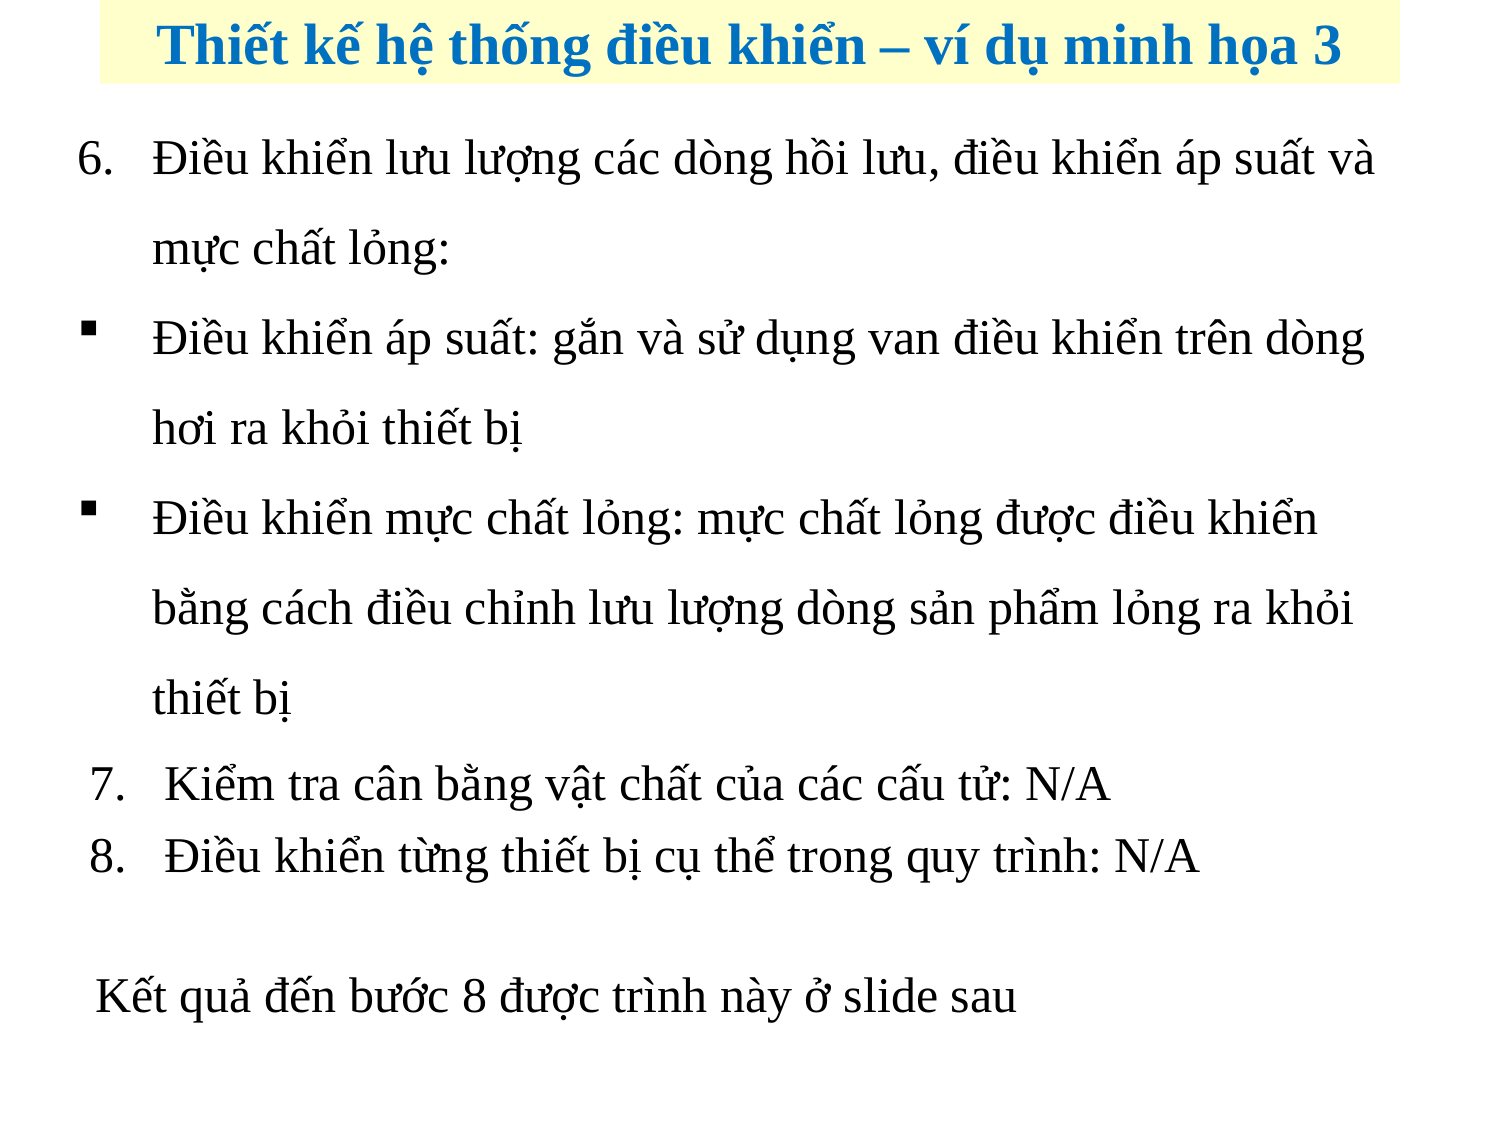

Thiết kế hệ thống điều khiển – ví dụ minh họa 3
Điều khiển lưu lượng các dòng hồi lưu, điều khiển áp suất và mực chất lỏng:
Điều khiển áp suất: gắn và sử dụng van điều khiển trên dòng hơi ra khỏi thiết bị
Điều khiển mực chất lỏng: mực chất lỏng được điều khiển bằng cách điều chỉnh lưu lượng dòng sản phẩm lỏng ra khỏi thiết bị
Kiểm tra cân bằng vật chất của các cấu tử: N/A
Điều khiển từng thiết bị cụ thể trong quy trình: N/A
Kết quả đến bước 8 được trình này ở slide sau